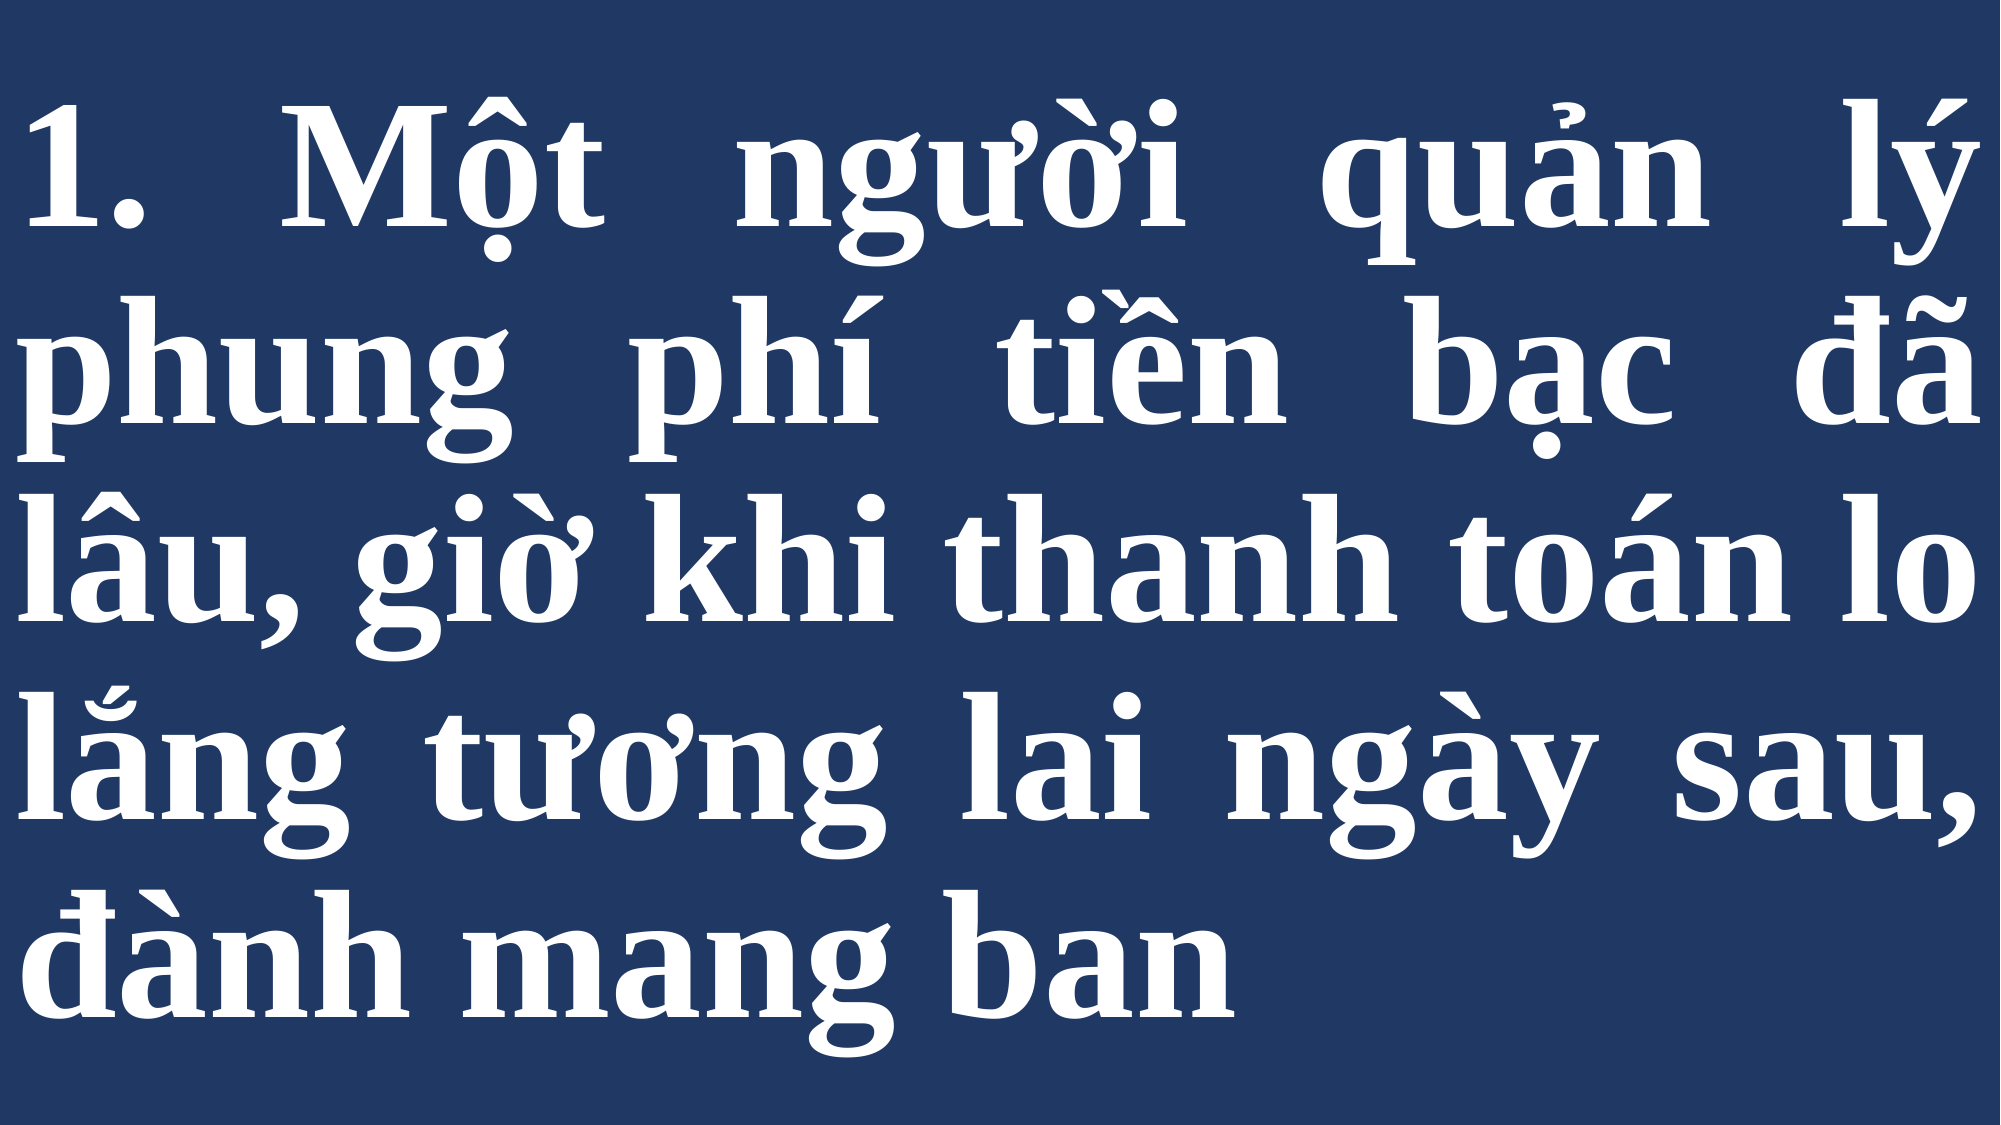

# 1. Một người quản lý phung phí tiền bạc đã lâu, giờ khi thanh toán lo lắng tương lai ngày sau, đành mang ban